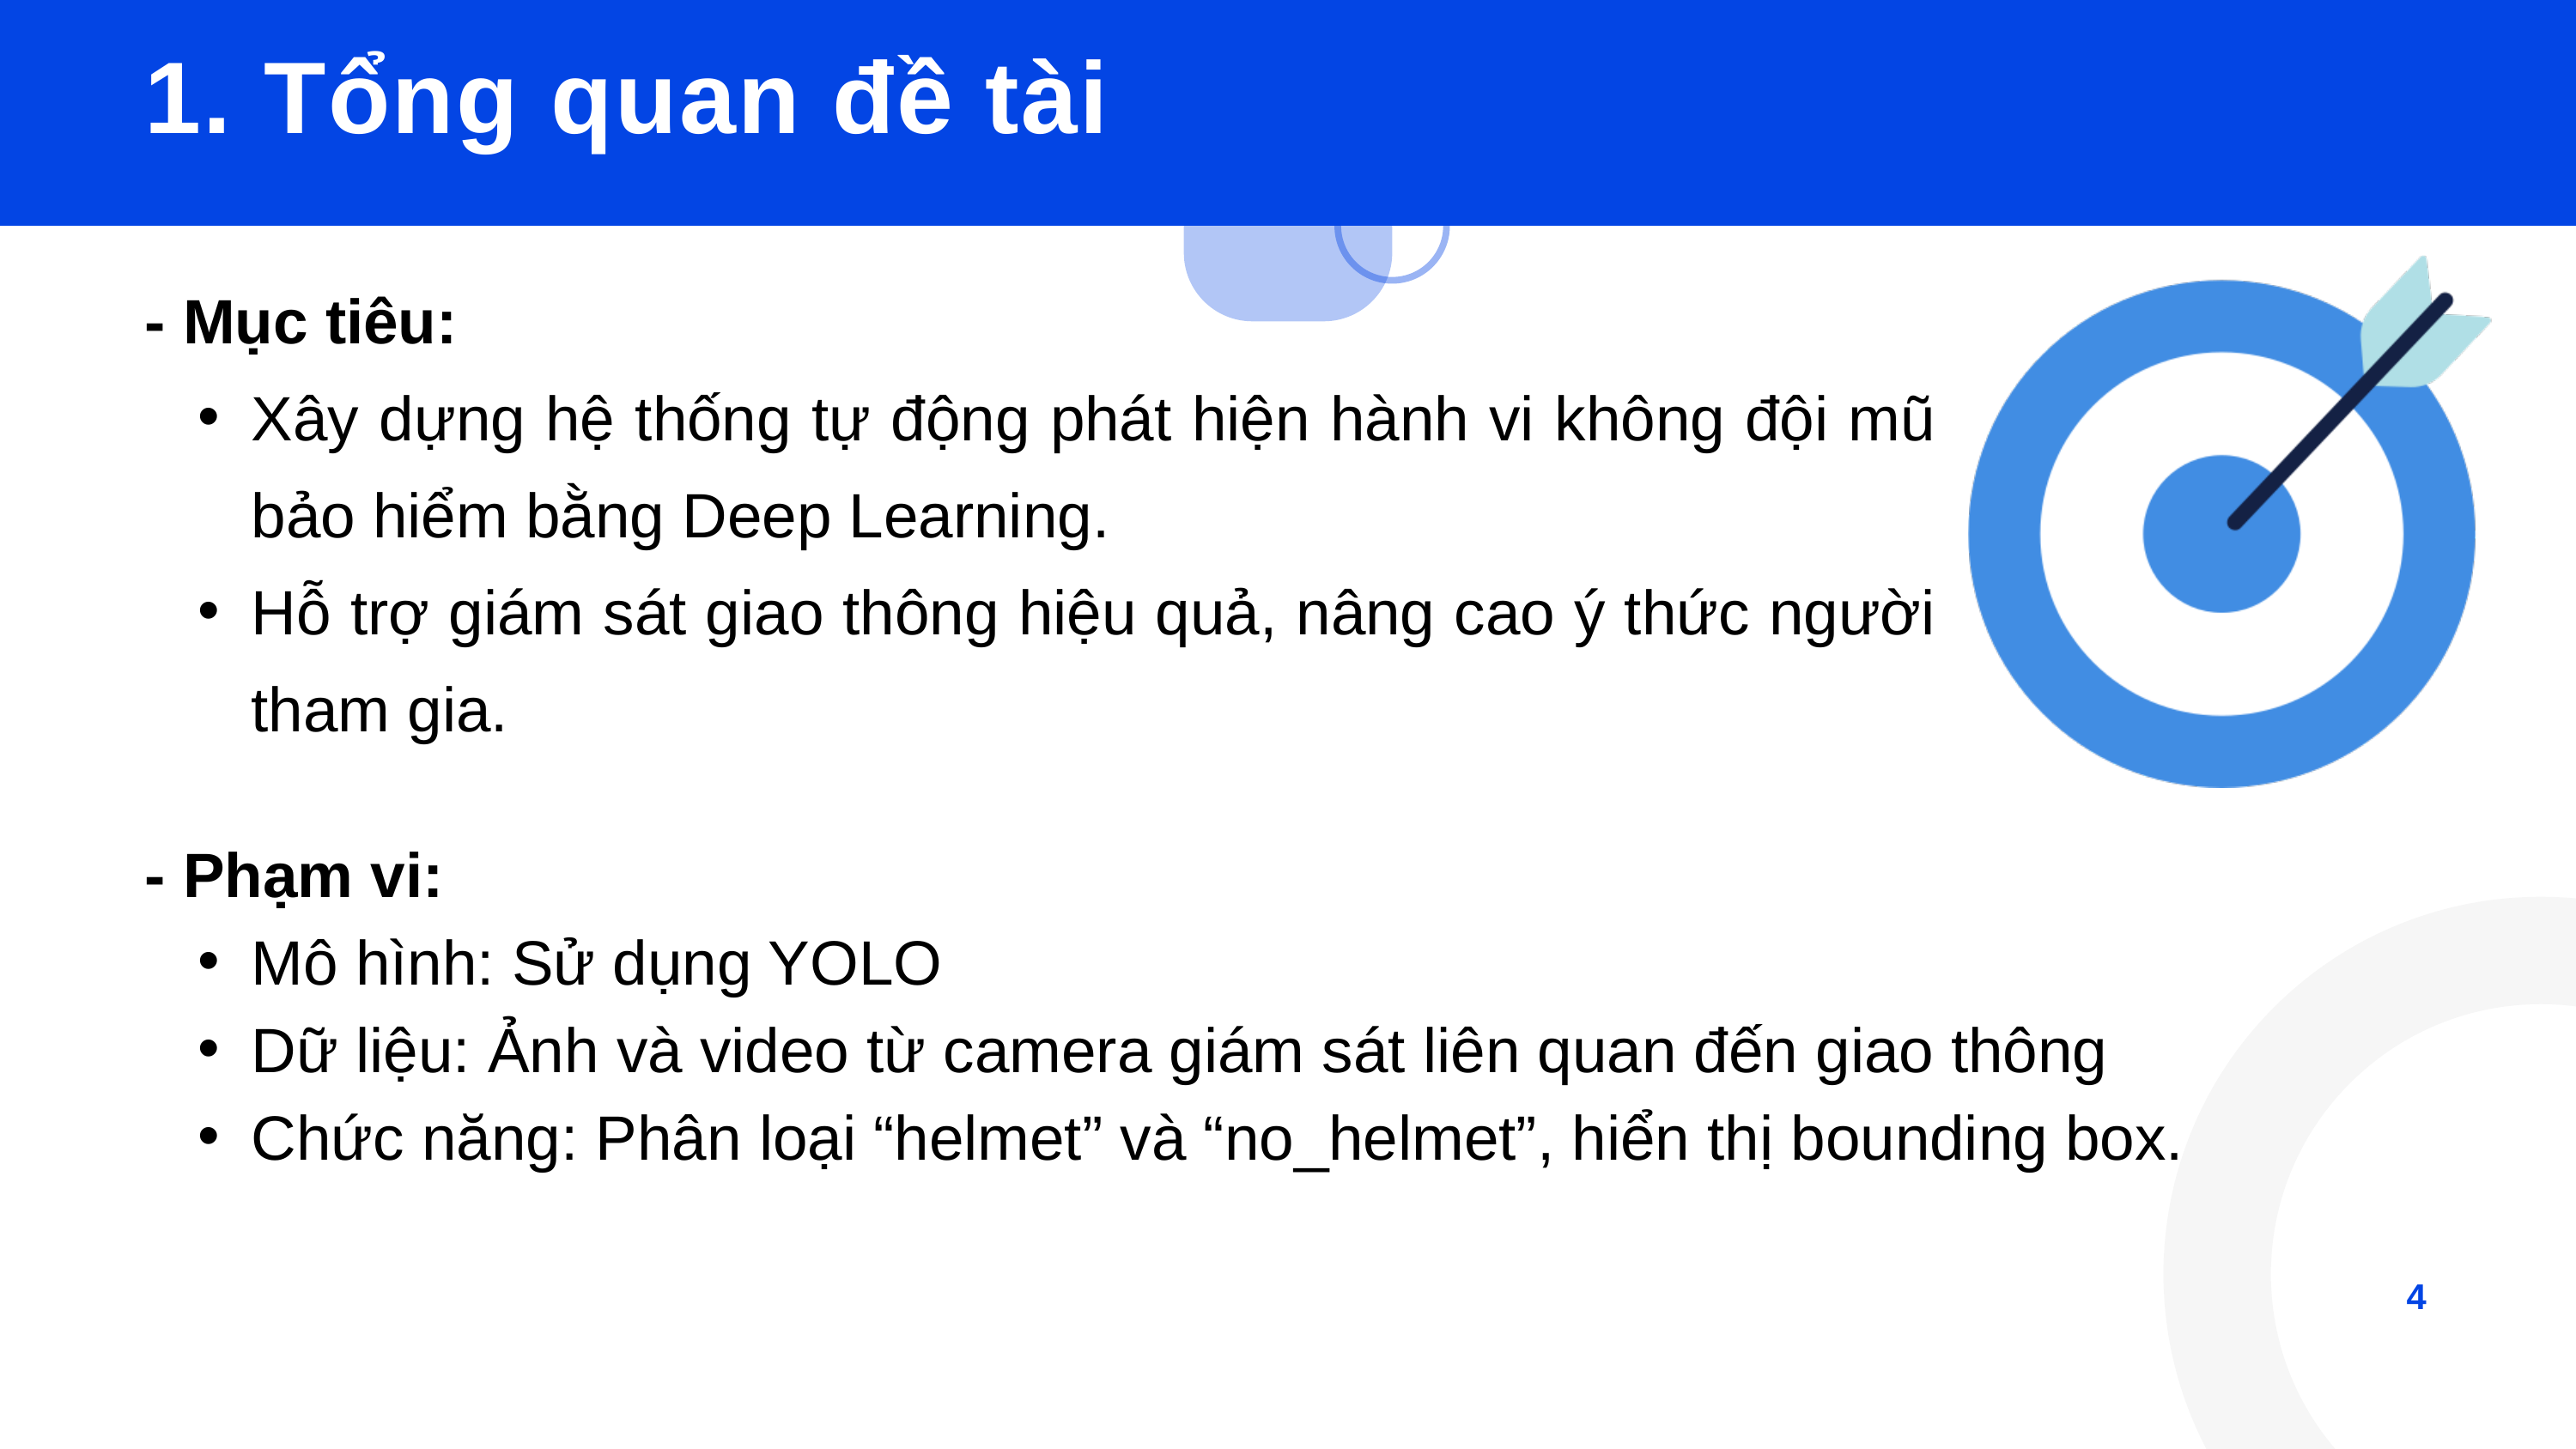

1. Tổng quan đề tài

- Mục tiêu:
Xây dựng hệ thống tự động phát hiện hành vi không đội mũ bảo hiểm bằng Deep Learning.
Hỗ trợ giám sát giao thông hiệu quả, nâng cao ý thức người tham gia.
- Phạm vi:
Mô hình: Sử dụng YOLO
Dữ liệu: Ảnh và video từ camera giám sát liên quan đến giao thông
Chức năng: Phân loại “helmet” và “no_helmet”, hiển thị bounding box.

4